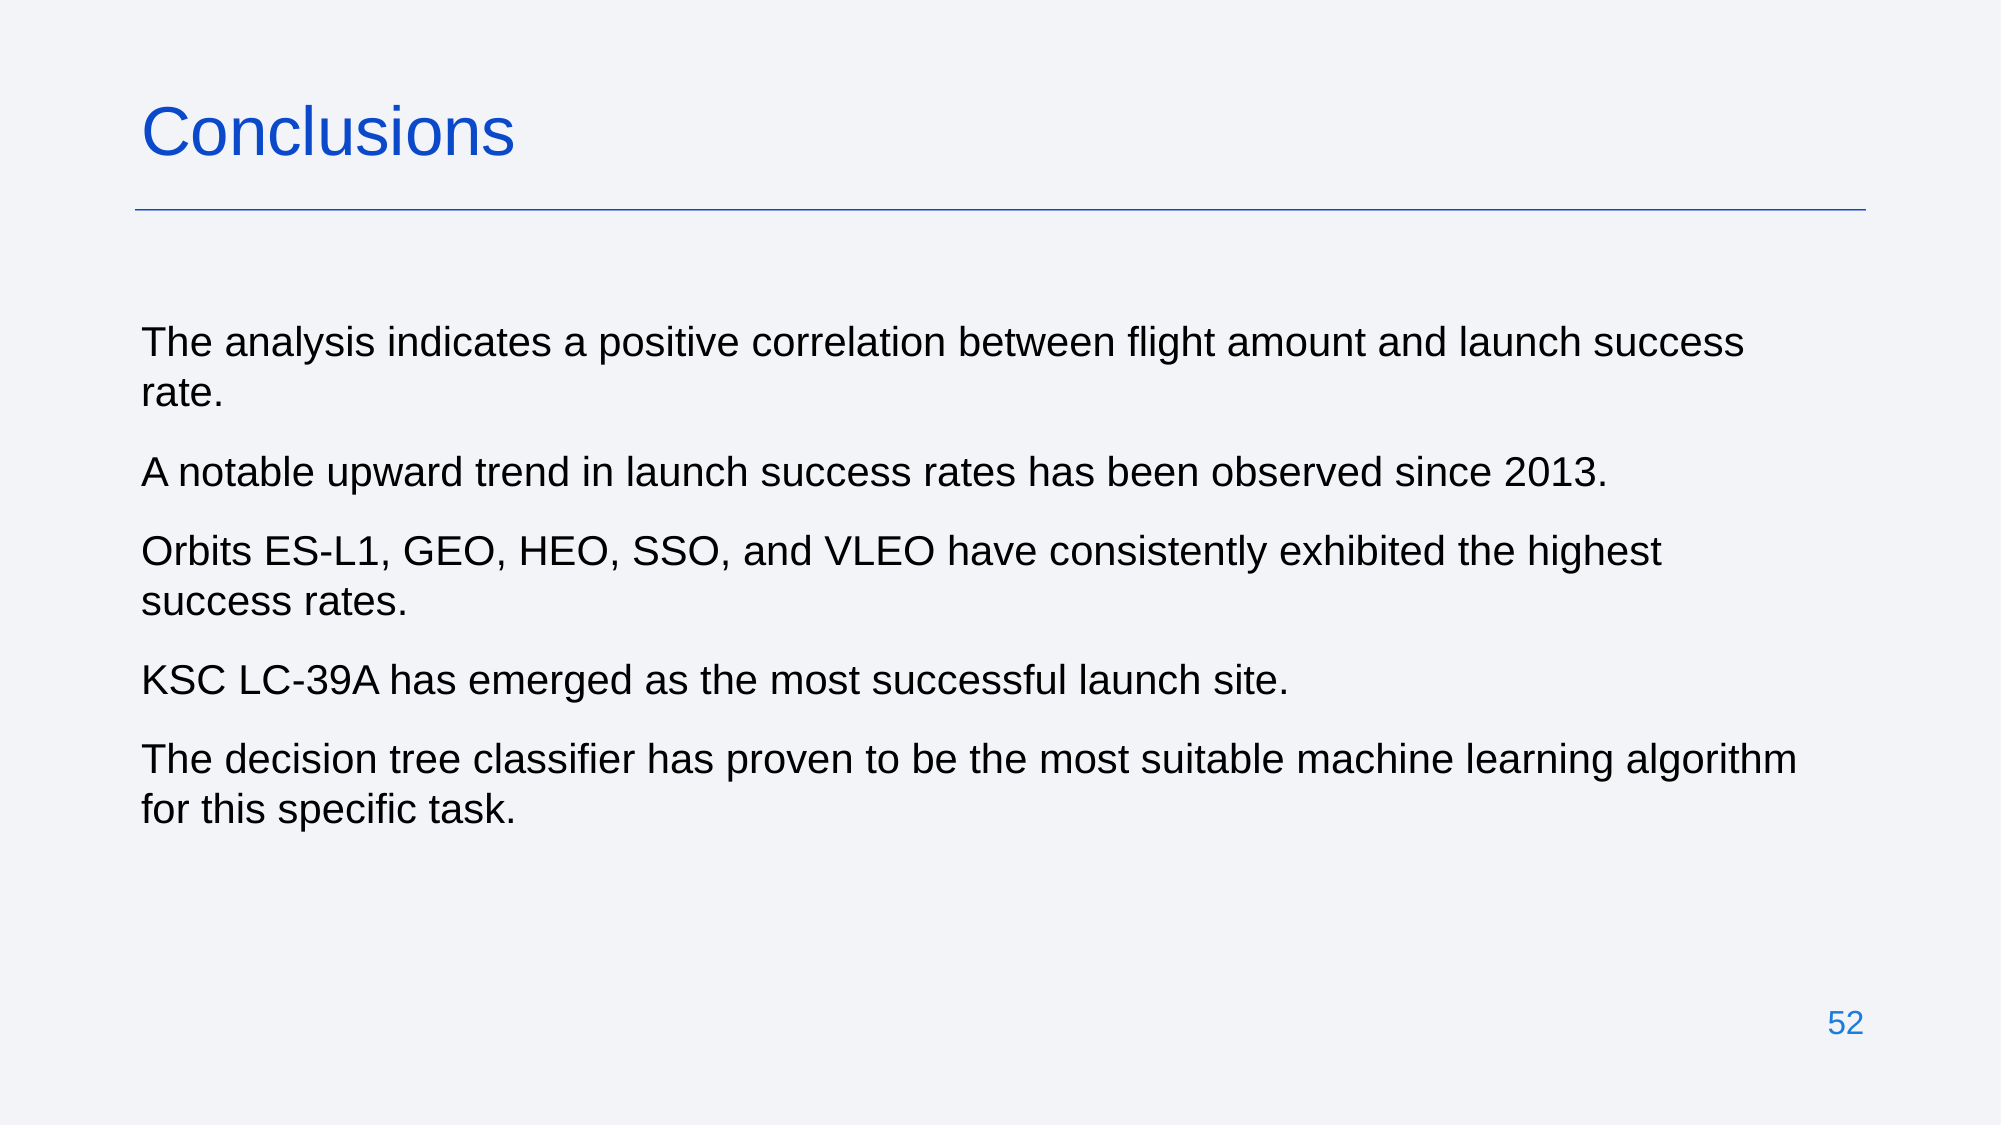

Conclusions
The analysis indicates a positive correlation between flight amount and launch success rate.
A notable upward trend in launch success rates has been observed since 2013.
Orbits ES-L1, GEO, HEO, SSO, and VLEO have consistently exhibited the highest success rates.
KSC LC-39A has emerged as the most successful launch site.
The decision tree classifier has proven to be the most suitable machine learning algorithm for this specific task.
52